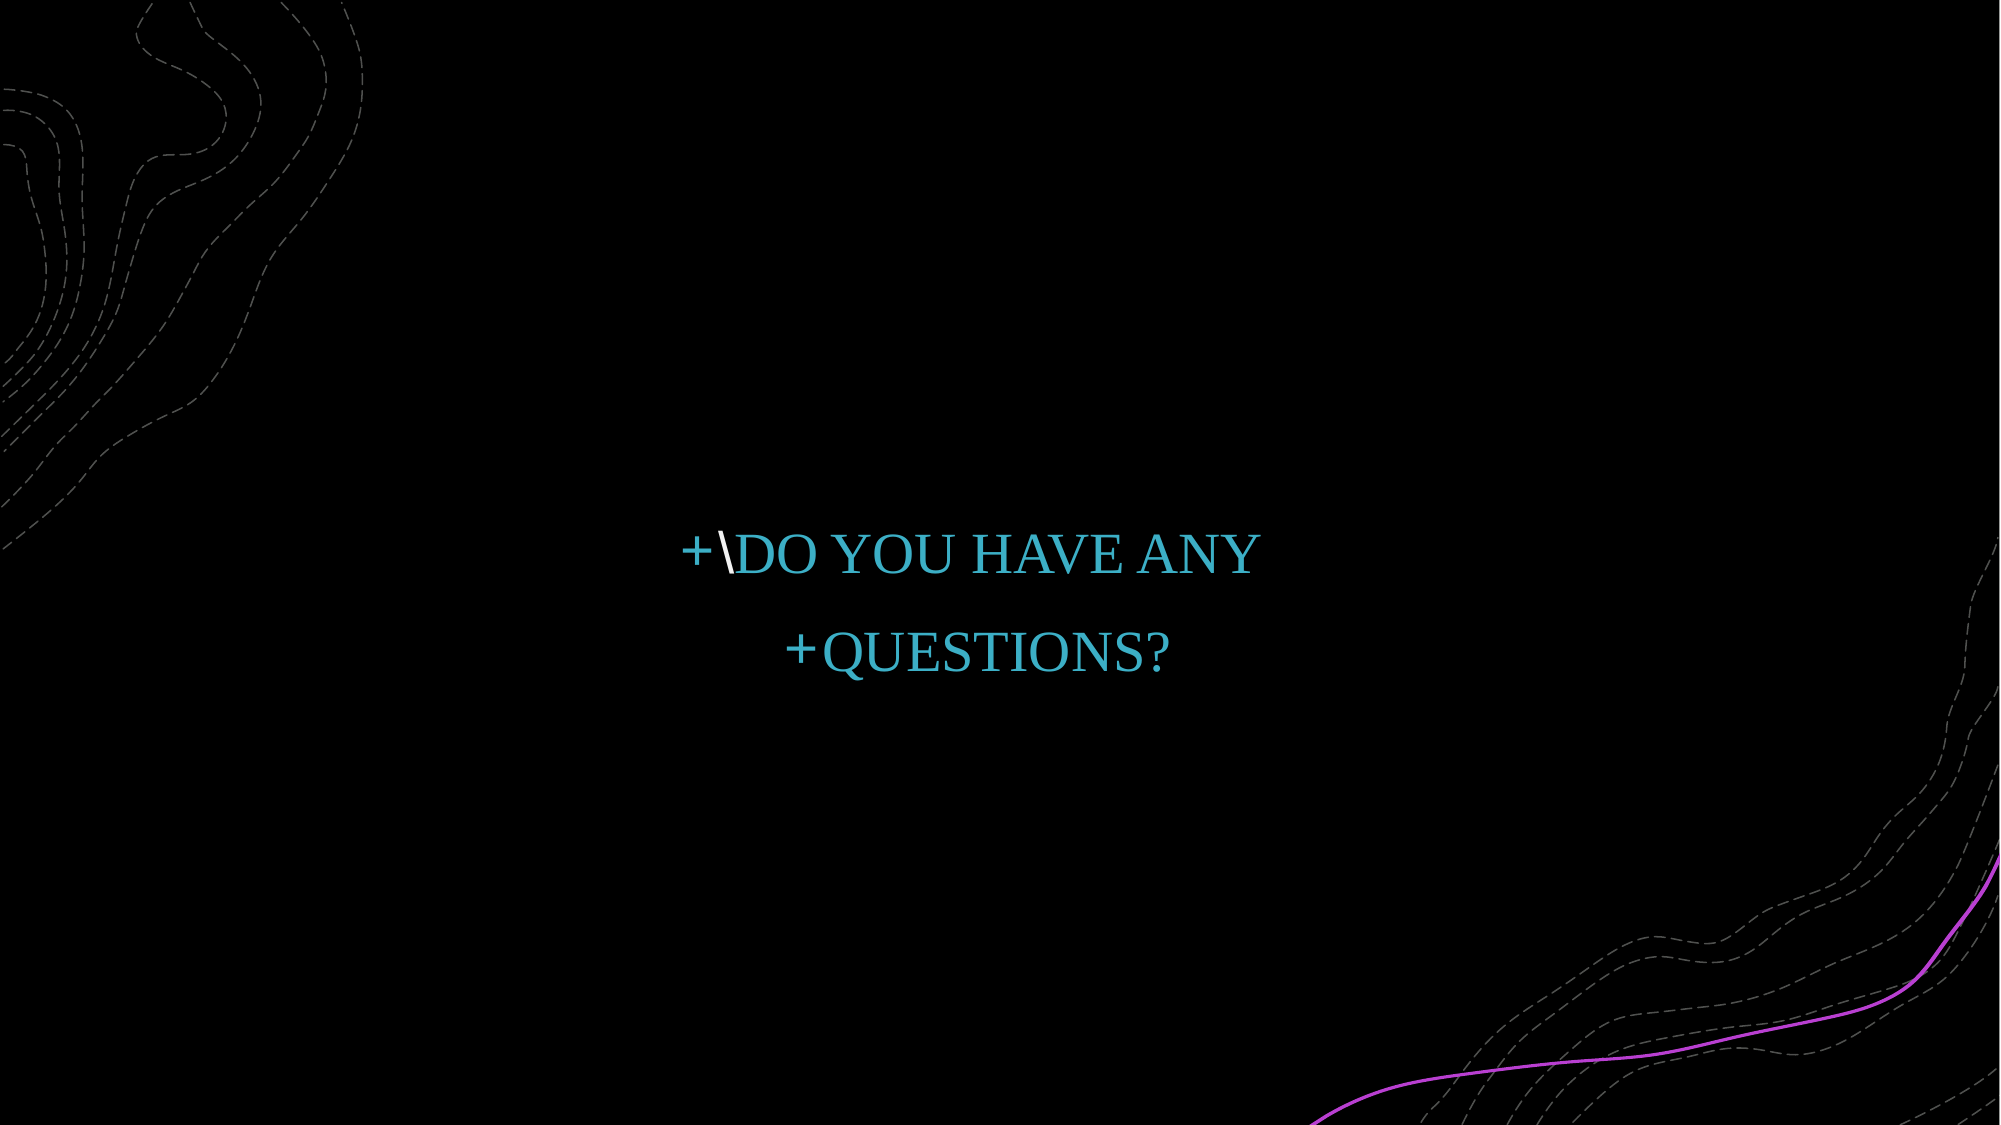

# THANK YOU FOR YOUR PRECIOUS TIME
\DO YOU HAVE ANY
QUESTIONS?